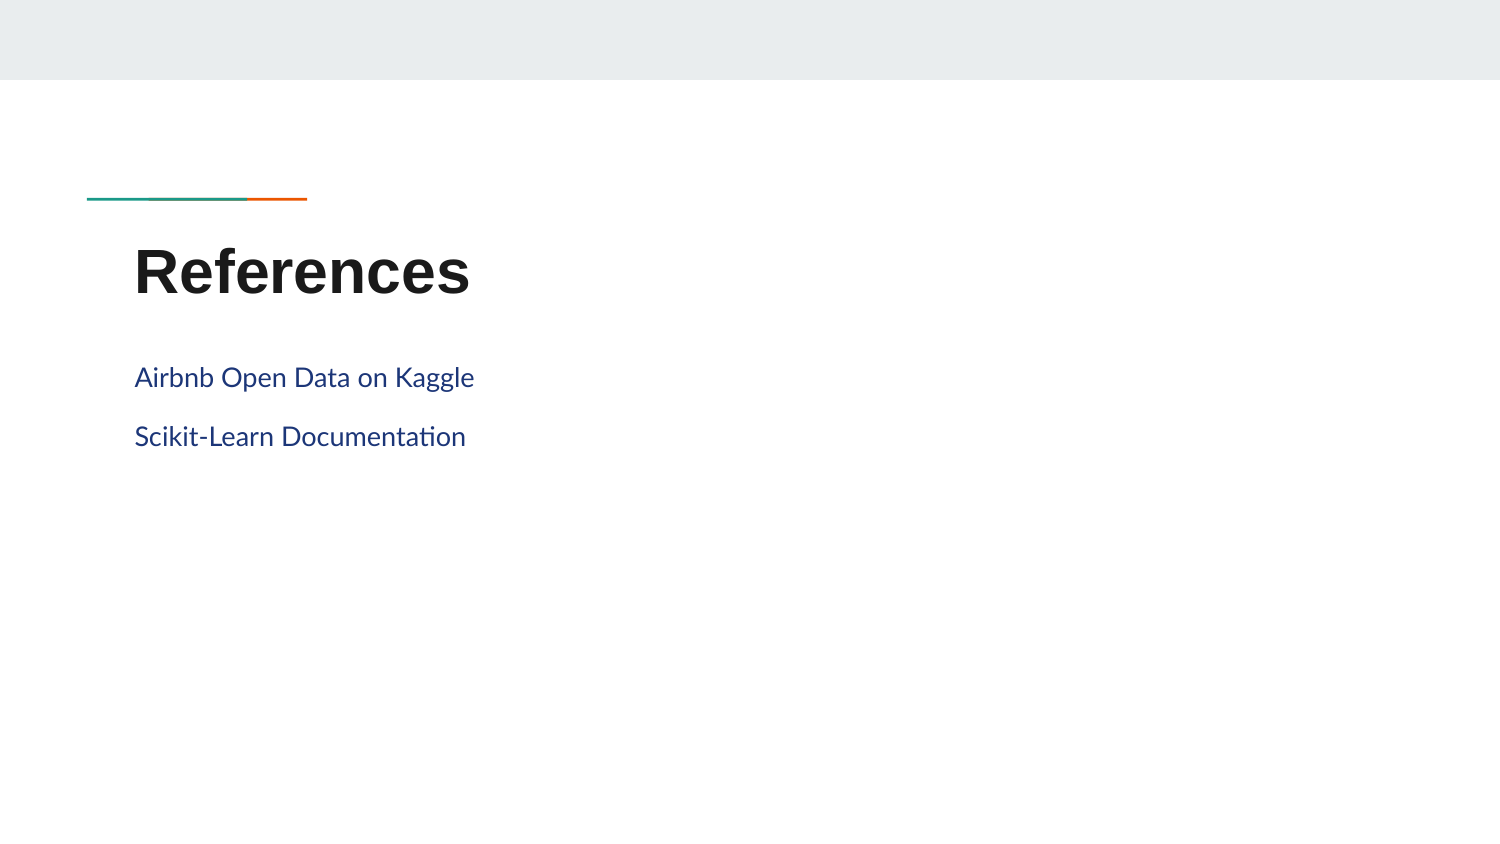

# References
Airbnb Open Data on Kaggle
Scikit-Learn Documentation